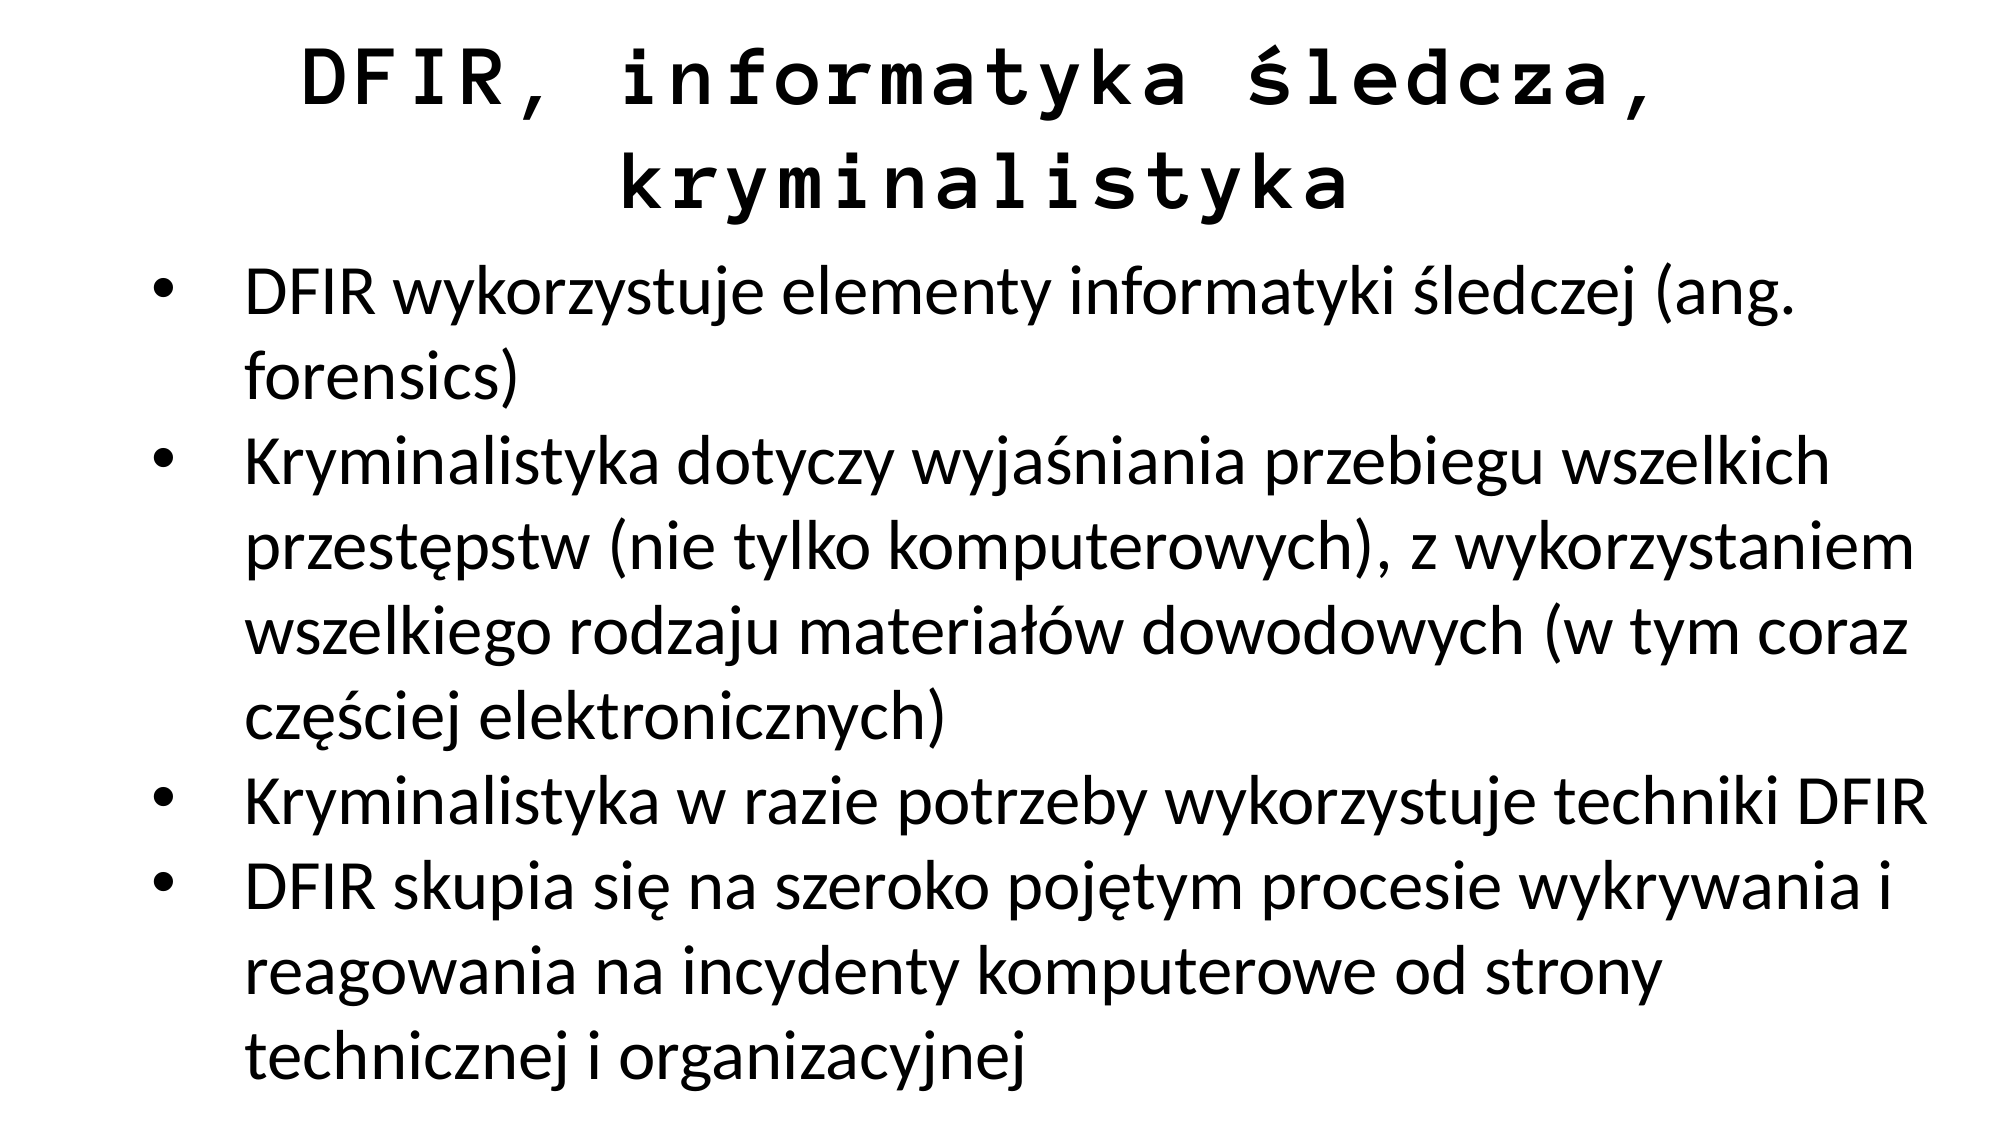

DFIR, informatyka śledcza, kryminalistyka
DFIR wykorzystuje elementy informatyki śledczej (ang. forensics)
Kryminalistyka dotyczy wyjaśniania przebiegu wszelkich przestępstw (nie tylko komputerowych), z wykorzystaniem wszelkiego rodzaju materiałów dowodowych (w tym coraz częściej elektronicznych)
Kryminalistyka w razie potrzeby wykorzystuje techniki DFIR
DFIR skupia się na szeroko pojętym procesie wykrywania i reagowania na incydenty komputerowe od strony technicznej i organizacyjnej